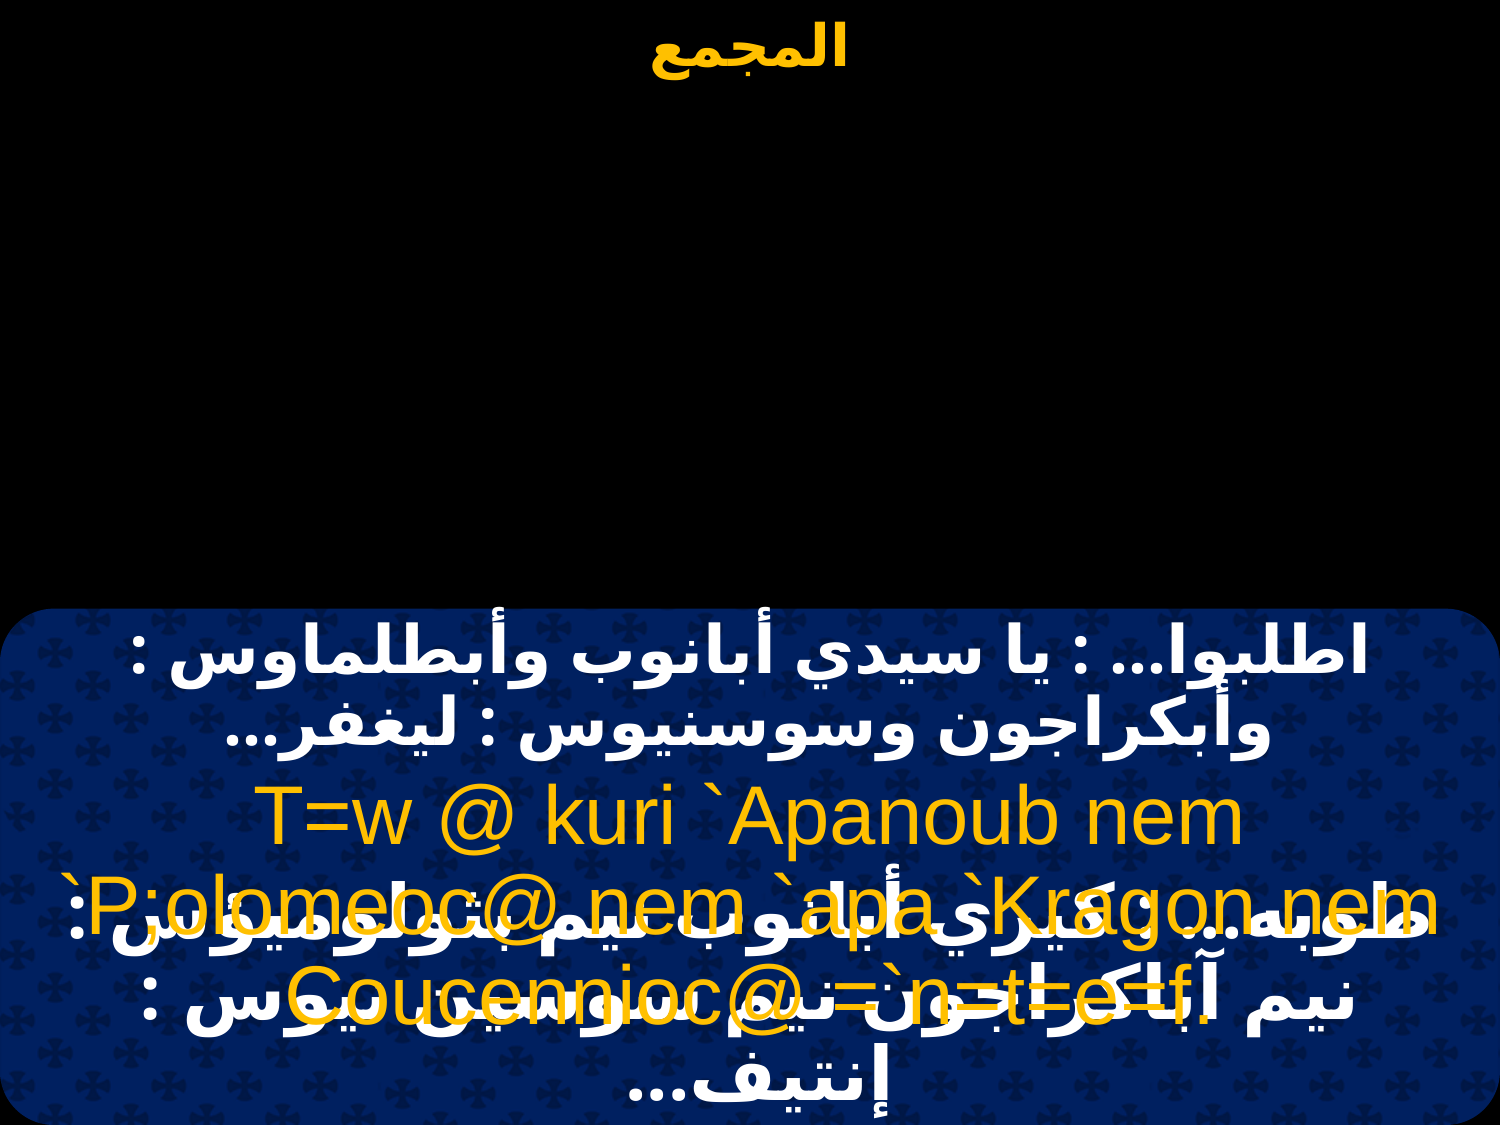

#
اطلبوا... : يا سيدي أبانوب وأبطلماوس : وأبكراجون وسوسنيوس : ليغفر...
T=w @ kuri `Apanoub nem `P;olomeoc@ nem `apa `Kragon nem Coucennioc@ =`n=t=e=f.
طوبه... : كيري أبانوب نيم بثولوميؤس : نيم آباكراجون نيم سوسين نيوس : إنتيف...